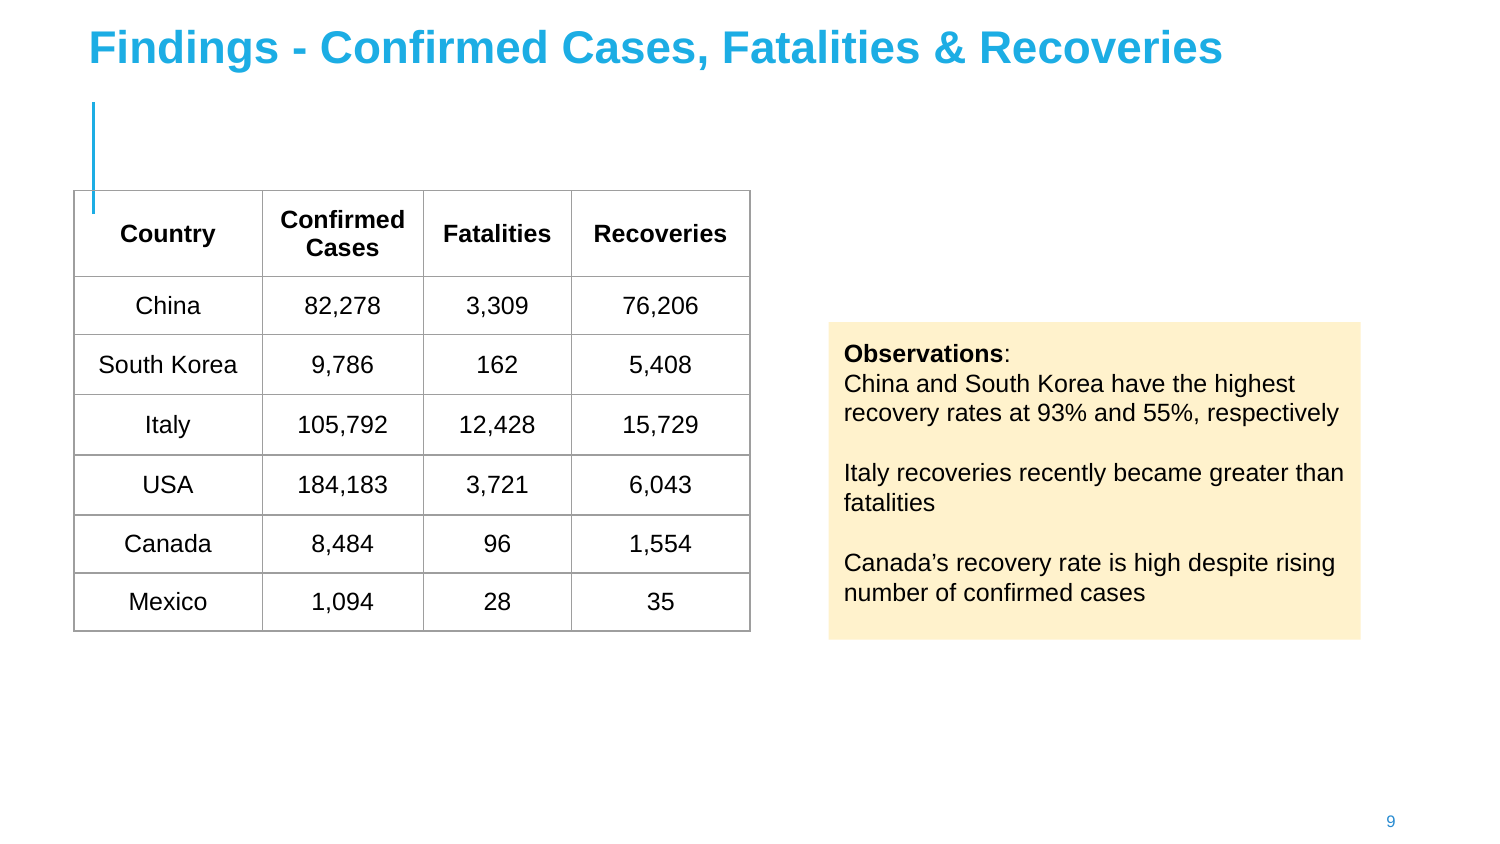

Findings - Confirmed Cases, Fatalities & Recoveries
| Country | Confirmed Cases | Fatalities | Recoveries |
| --- | --- | --- | --- |
| China | 82,278 | 3,309 | 76,206 |
| South Korea | 9,786 | 162 | 5,408 |
| Italy | 105,792 | 12,428 | 15,729 |
| USA | 184,183 | 3,721 | 6,043 |
| Canada | 8,484 | 96 | 1,554 |
| Mexico | 1,094 | 28 | 35 |
Observations:
China and South Korea have the highest recovery rates at 93% and 55%, respectively

Italy recoveries recently became greater than fatalities

Canada’s recovery rate is high despite rising number of confirmed cases
9